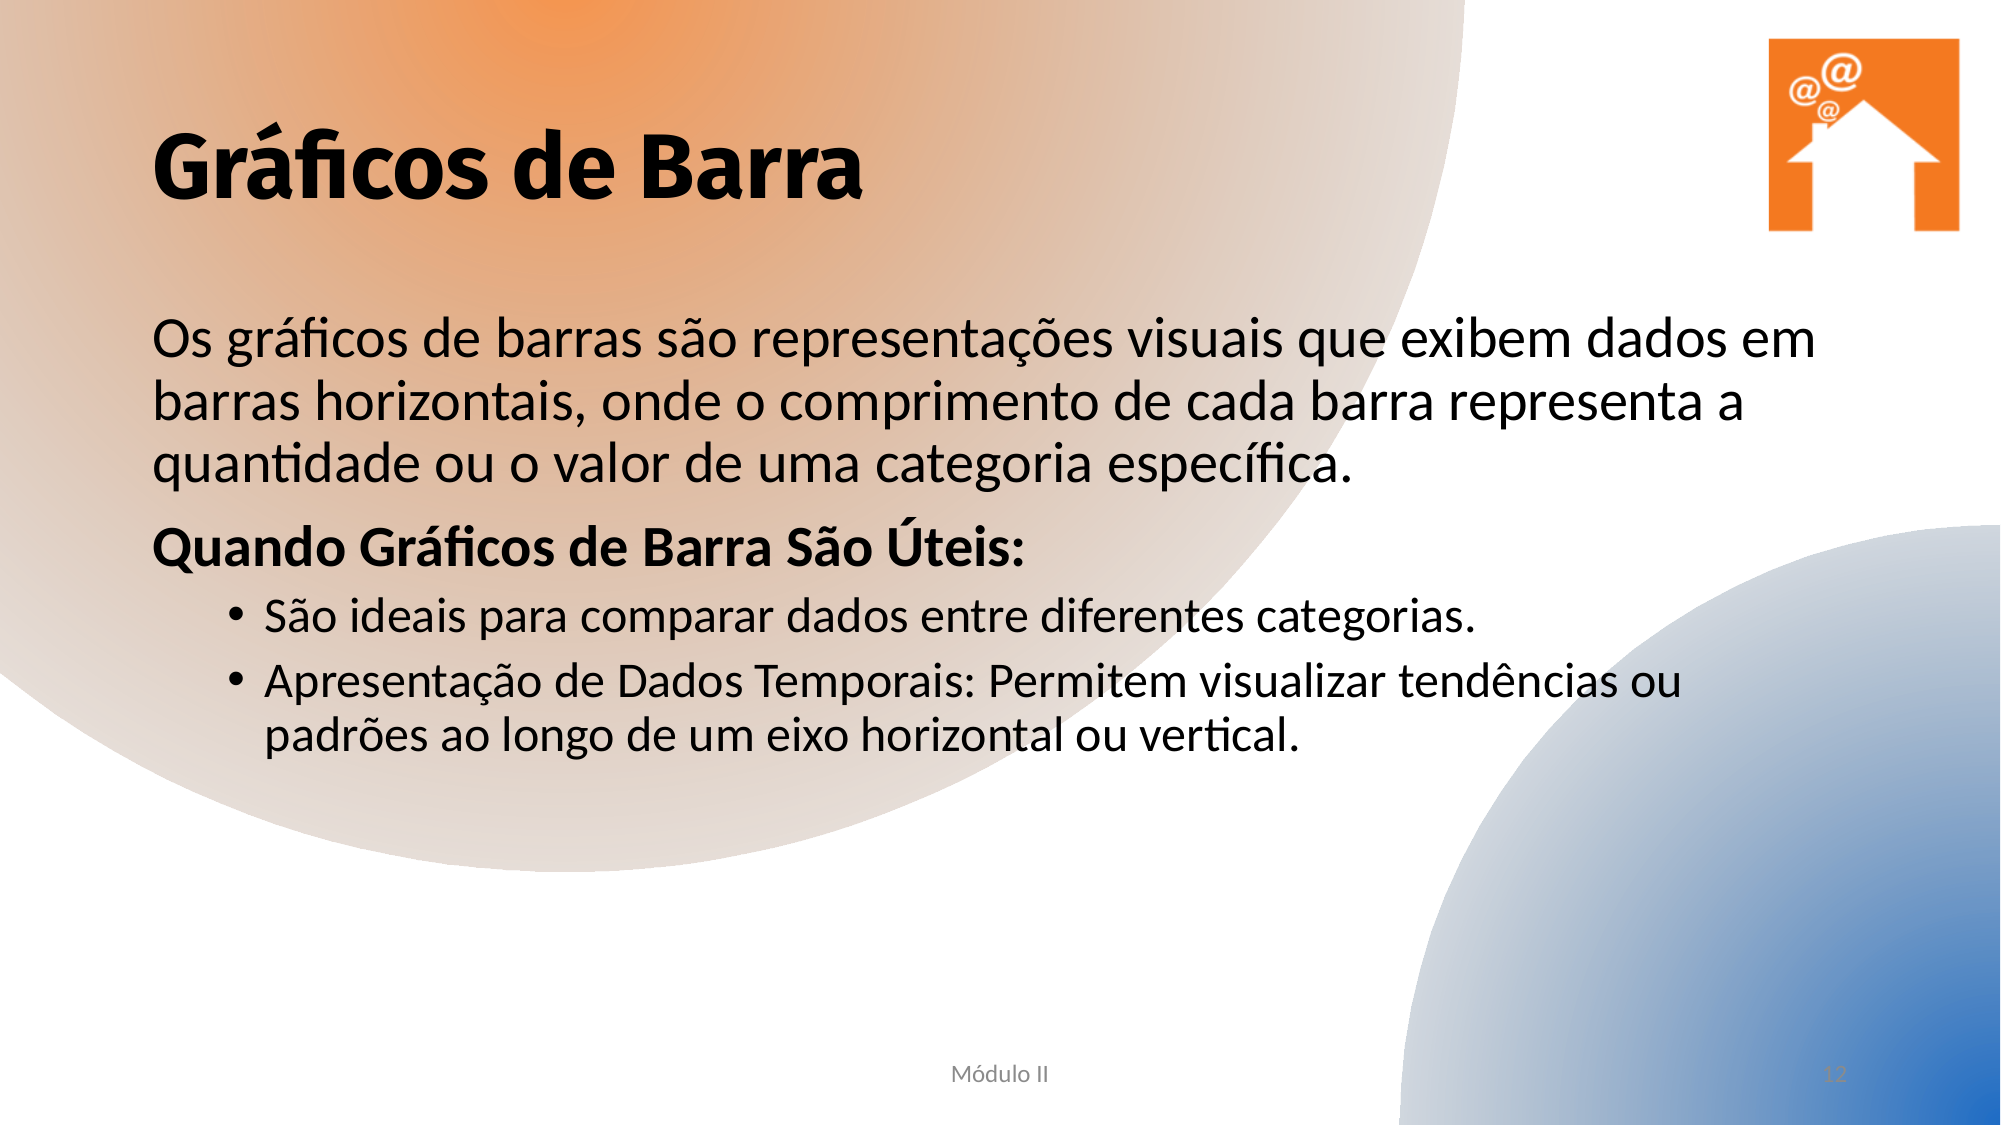

# Gráficos de Barra
Os gráficos de barras são representações visuais que exibem dados em barras horizontais, onde o comprimento de cada barra representa a quantidade ou o valor de uma categoria específica.
Quando Gráficos de Barra São Úteis:
São ideais para comparar dados entre diferentes categorias.
Apresentação de Dados Temporais: Permitem visualizar tendências ou padrões ao longo de um eixo horizontal ou vertical.
Módulo II
12